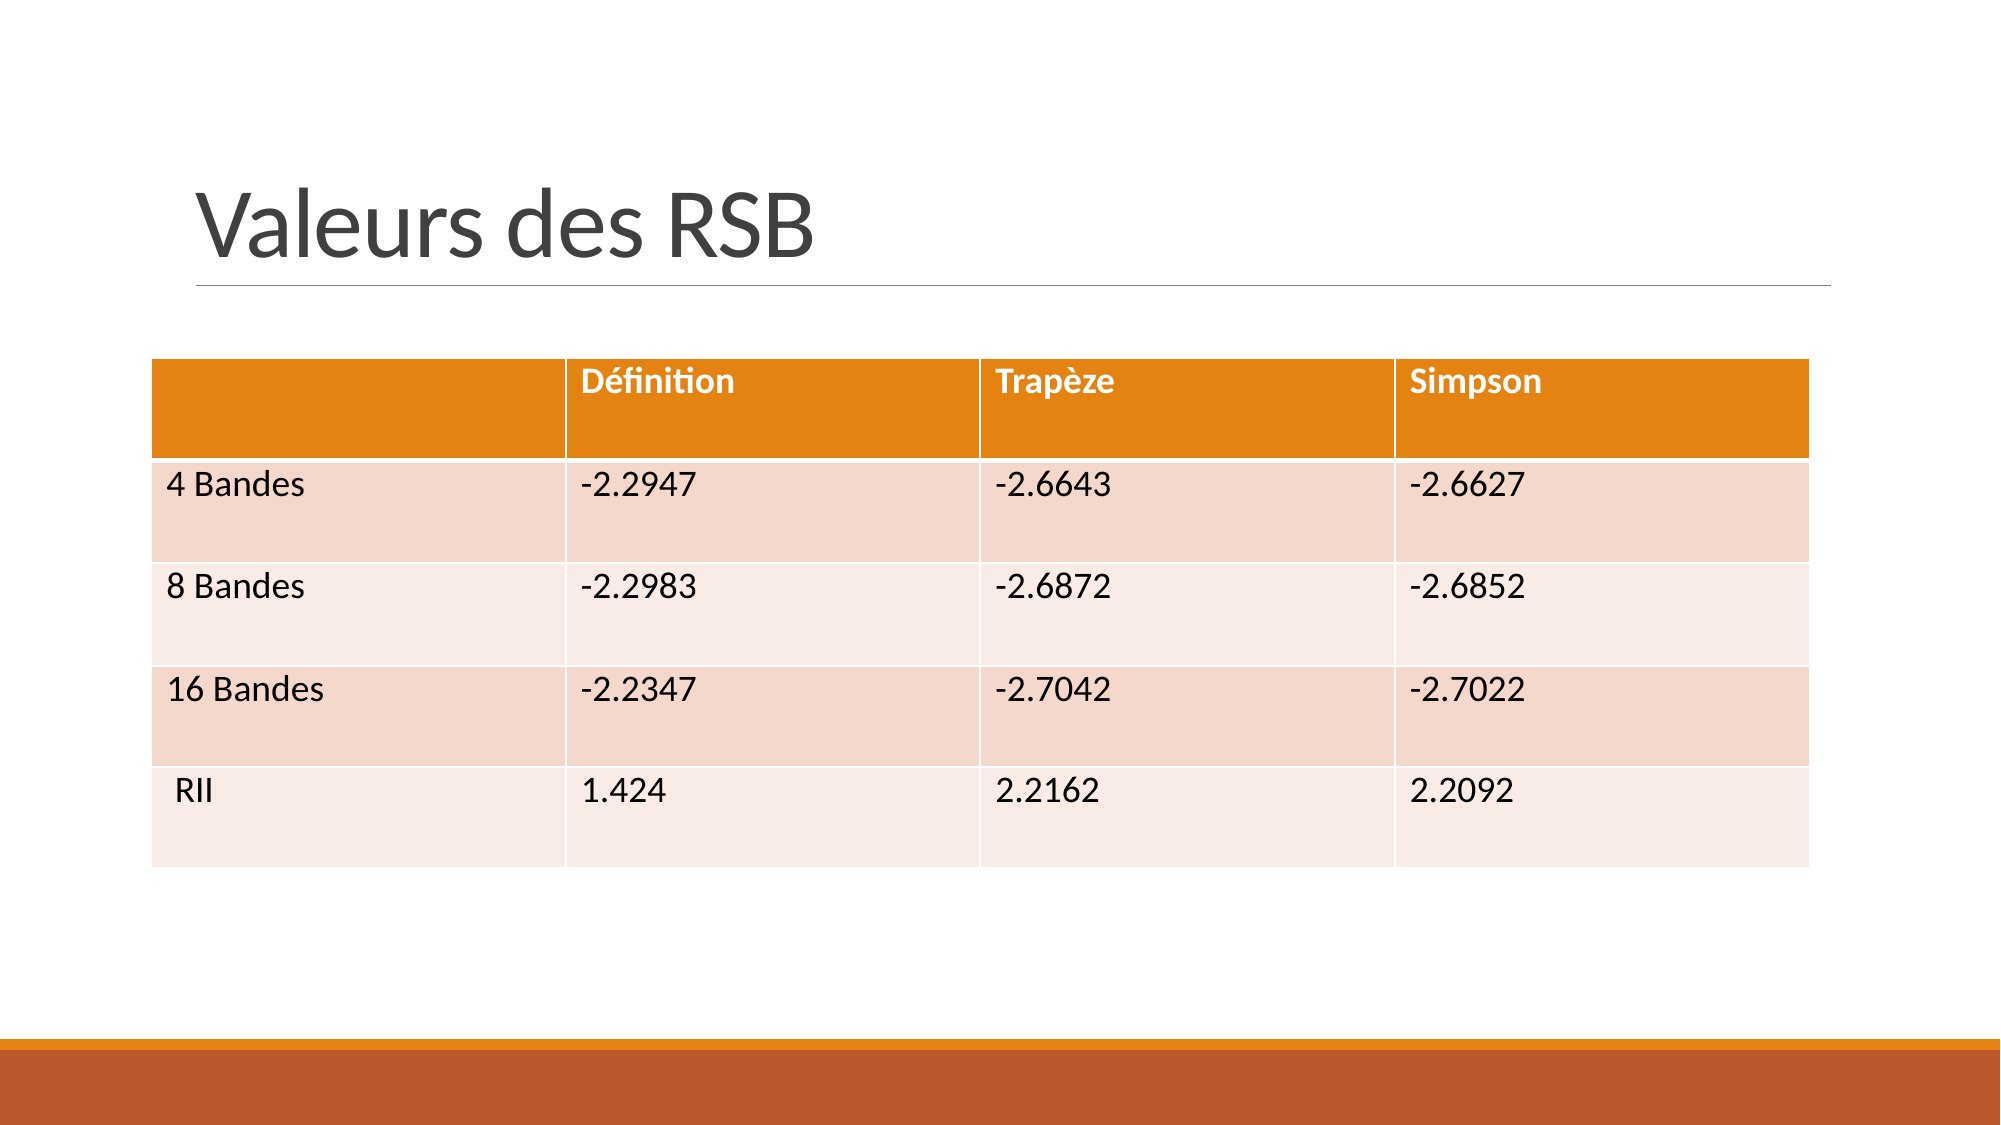

# Valeurs des RSB
|  | Définition | Trapèze | Simpson |
| --- | --- | --- | --- |
| 4 Bandes | -2.2947 | -2.6643 | -2.6627 |
| 8 Bandes | -2.2983 | -2.6872 | -2.6852 |
| 16 Bandes | -2.2347 | -2.7042 | -2.7022 |
| RII | 1.424 | 2.2162 | 2.2092 |